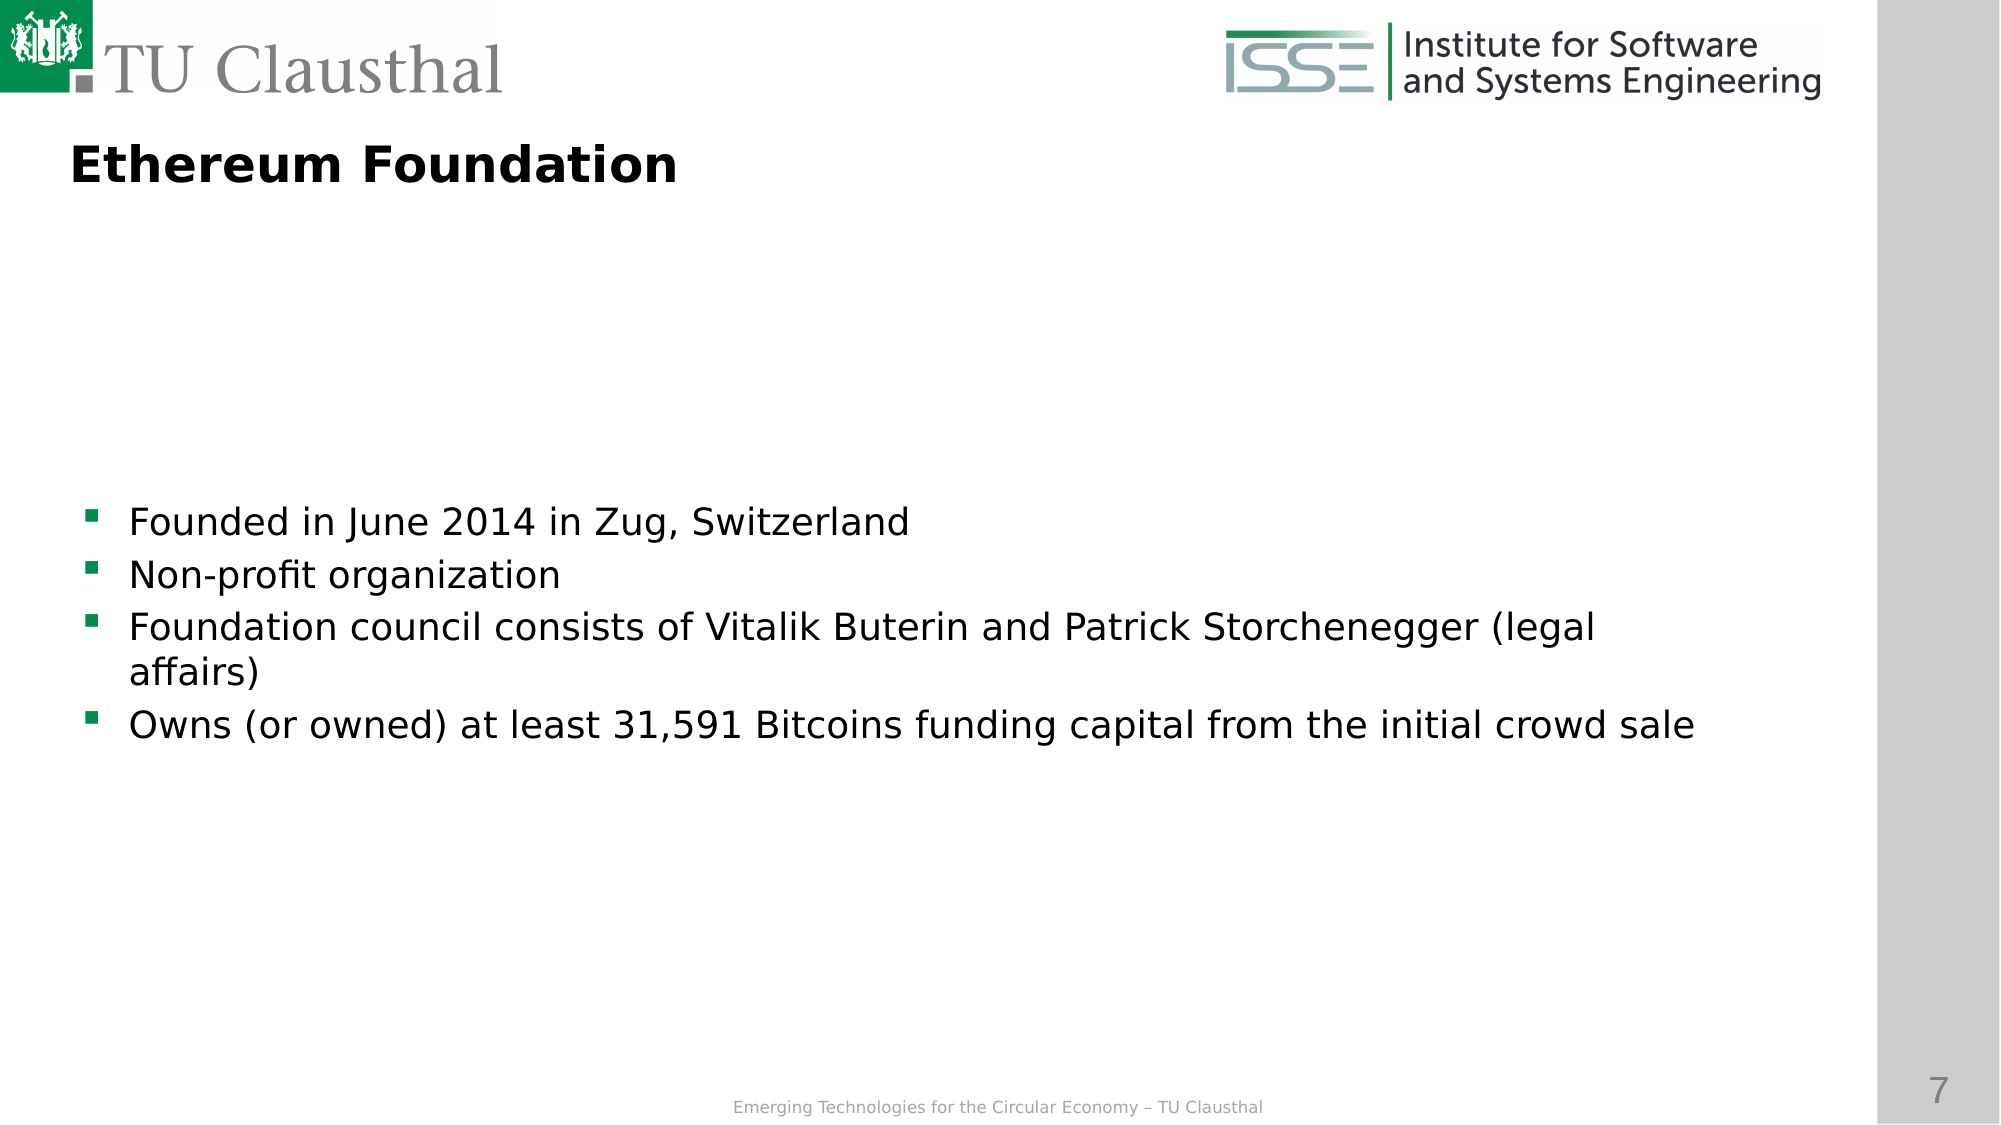

Ethereum Foundation
Founded in June 2014 in Zug, Switzerland
Non-profit organization
Foundation council consists of Vitalik Buterin and Patrick Storchenegger (legal affairs)
Owns (or owned) at least 31,591 Bitcoins funding capital from the initial crowd sale